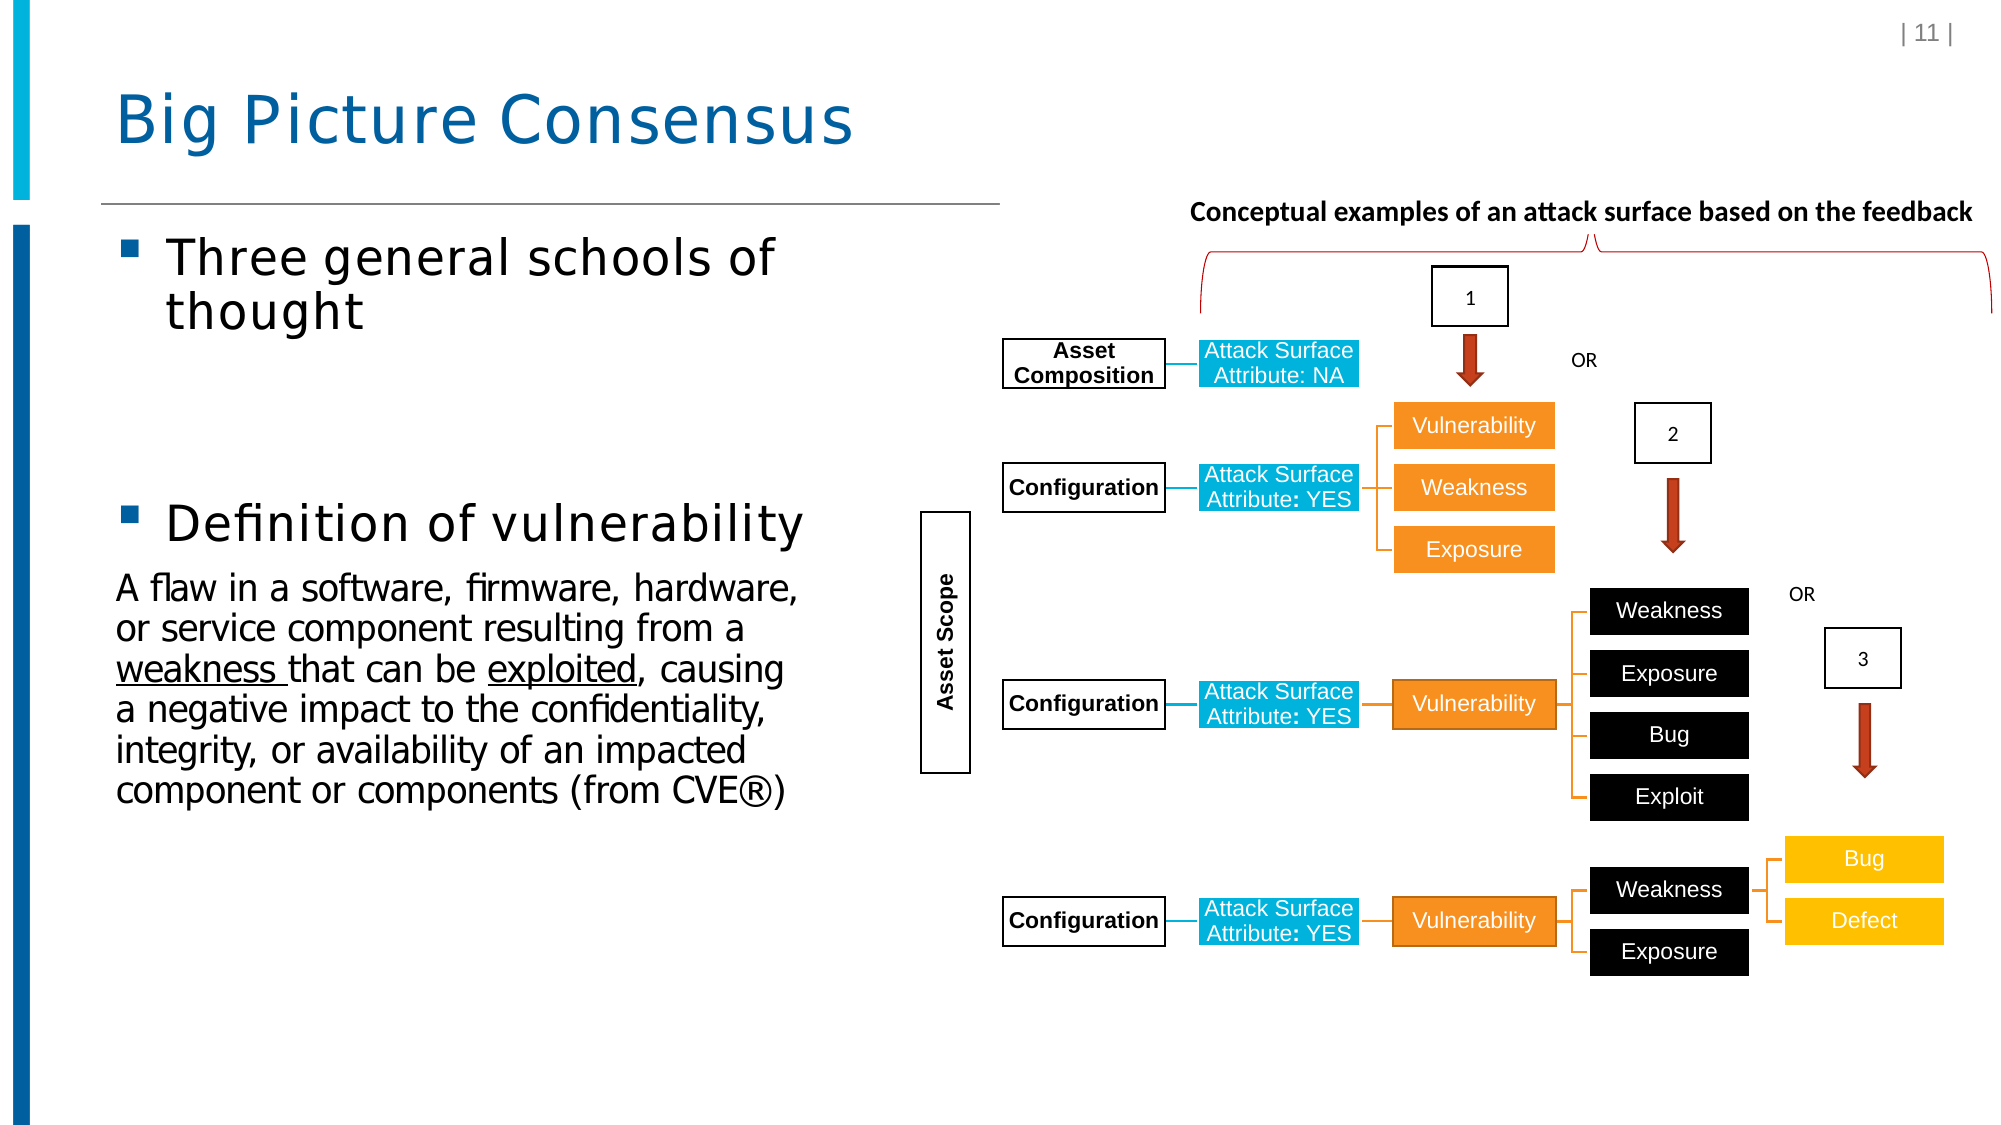

| 11 |
# Big Picture Consensus
Conceptual examples of an attack surface based on the feedback
Three general schools of thought

Definition of vulnerability
A flaw in a software, firmware, hardware, or service component resulting from a weakness that can be exploited, causing a negative impact to the confidentiality, integrity, or availability of an impacted component or components (from CVE®)
1
OR

Asset Scope
Asset Composition
Attack Surface Attribute: NA
Configuration
Attack Surface Attribute: YES
Vulnerability
Weakness
Exposure
Configuration
Attack Surface Attribute: YES
Vulnerability
Weakness
Exposure
Bug
Exploit
Configuration
Attack Surface Attribute: YES
Vulnerability
Weakness
Bug
Defect
Exposure
2

OR
3